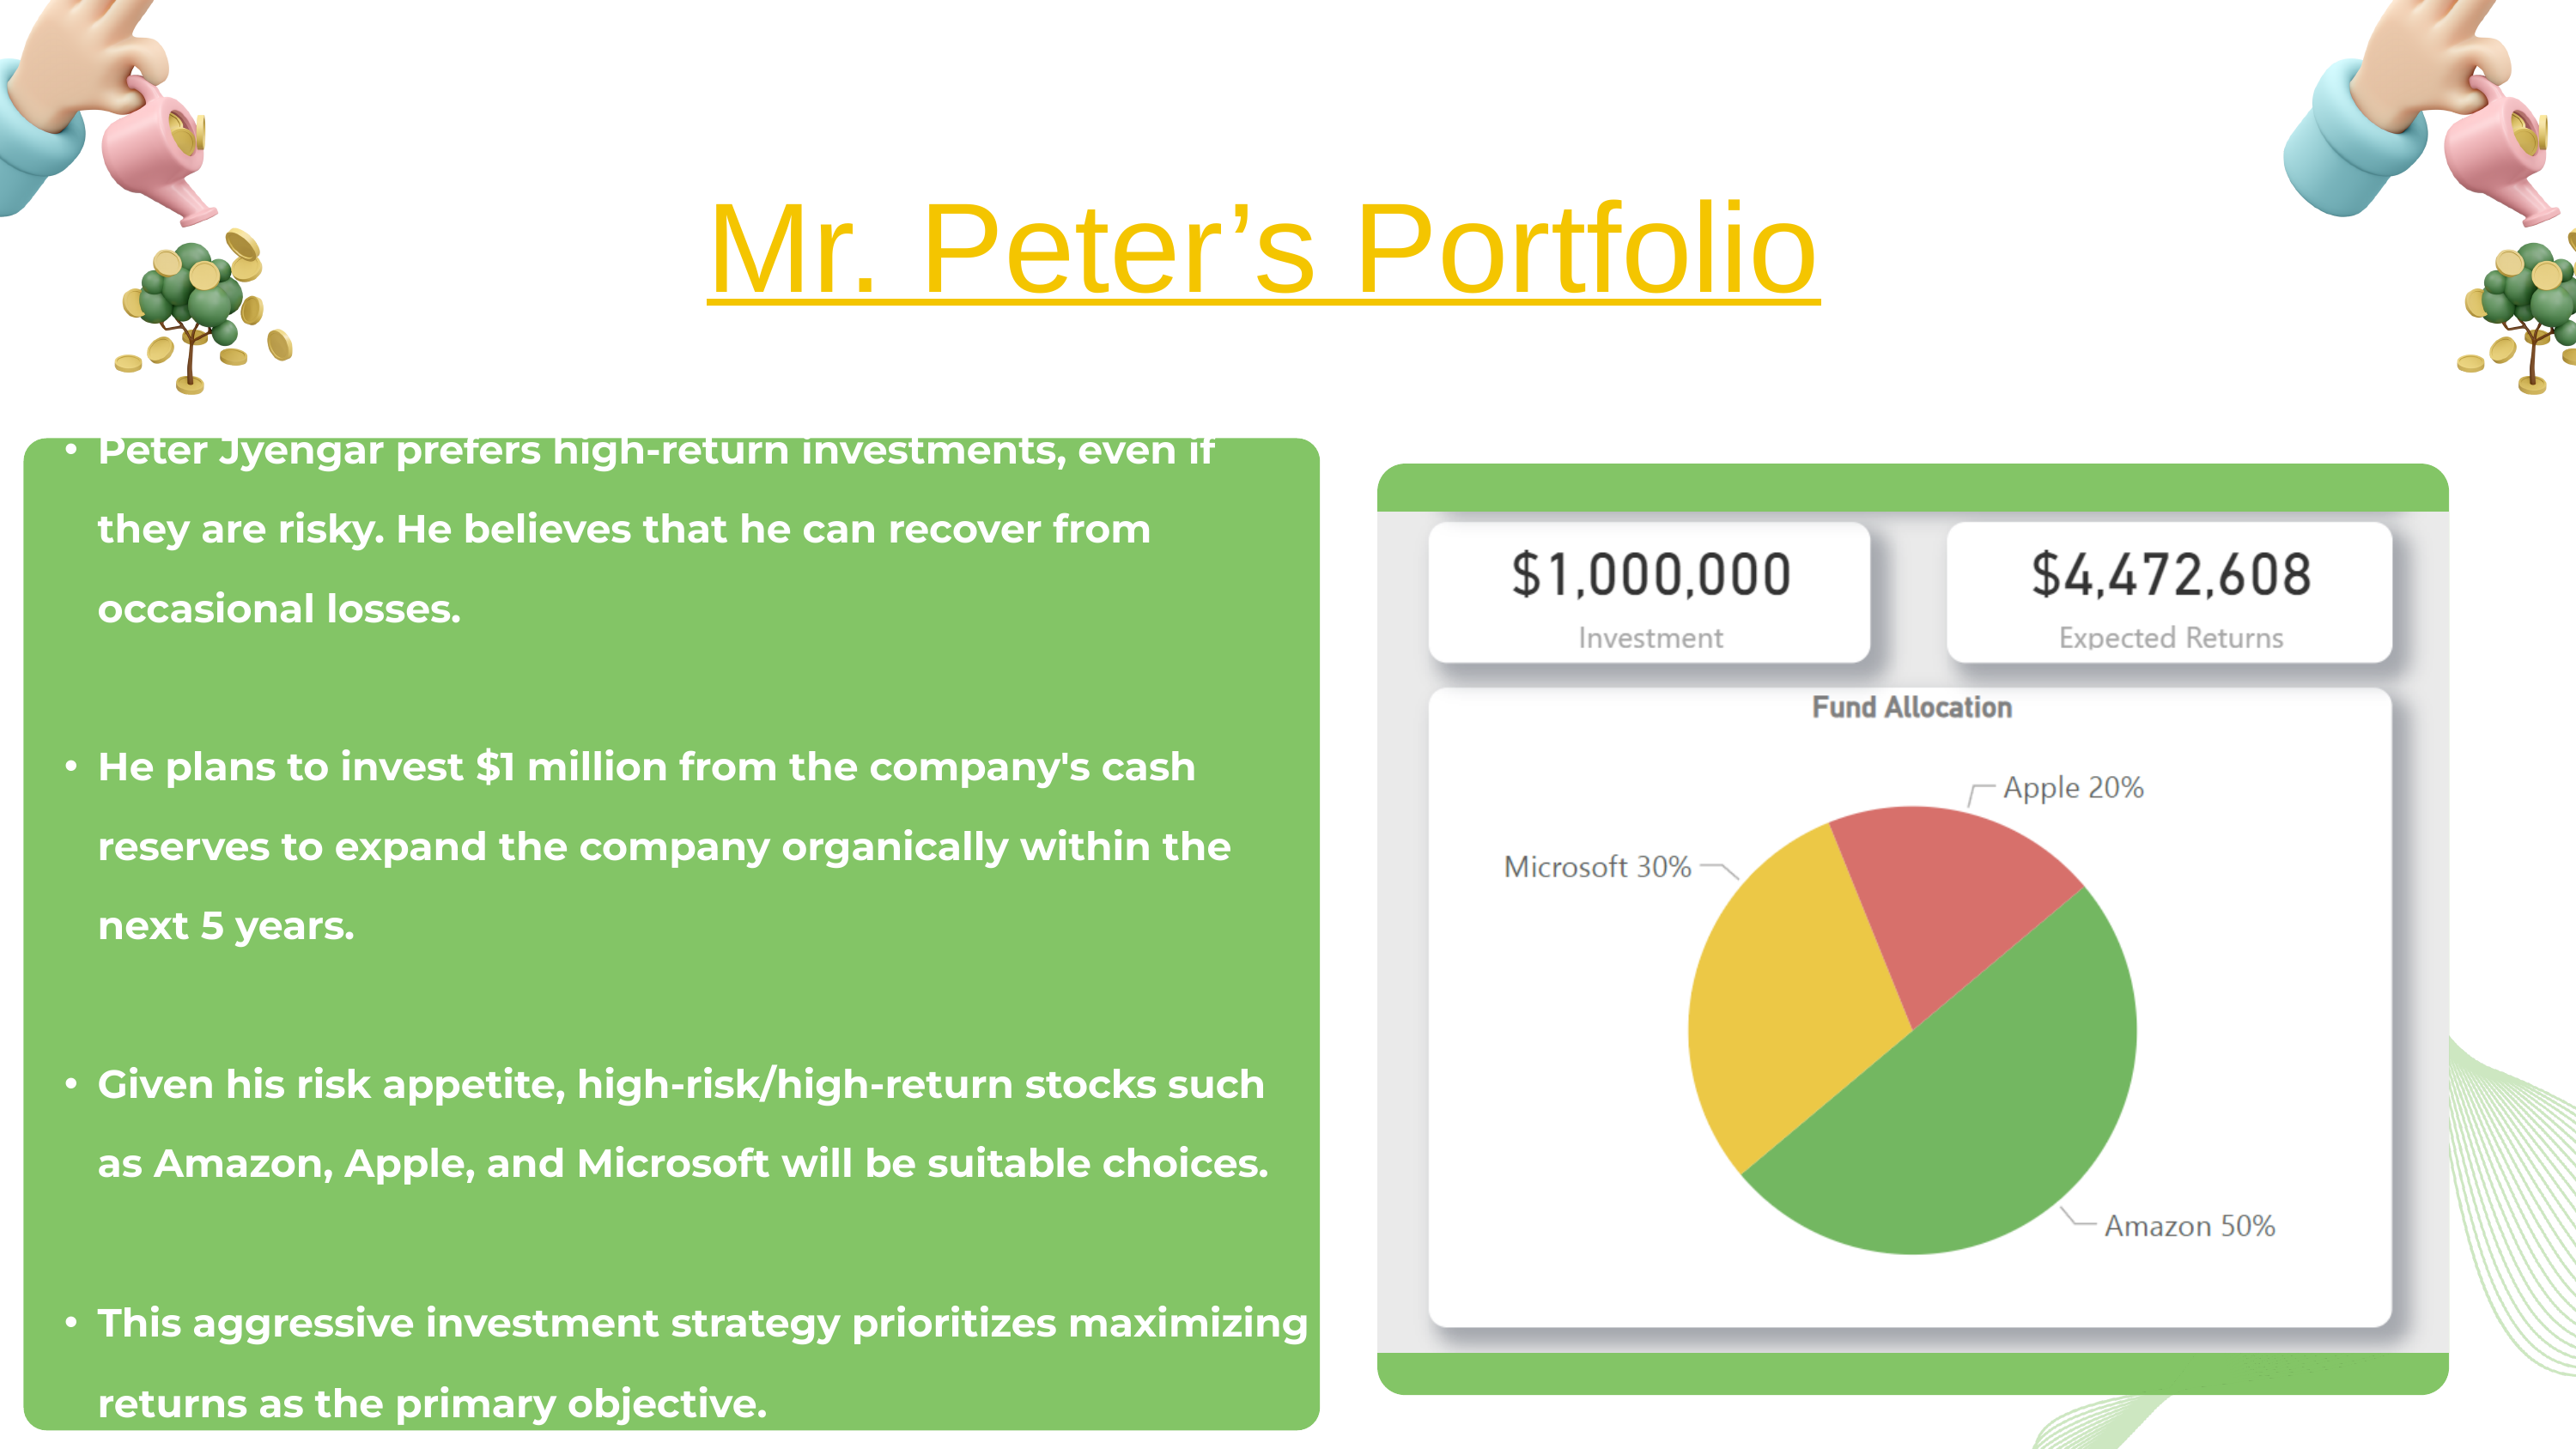

Mr. Peter’s Portfolio

Peter Jyengar prefers high-return investments, even if they are risky. He believes that he can recover from occasional losses.

He plans to invest $1 million from the company's cash reserves to expand the company organically within the next 5 years.

Given his risk appetite, high-risk/high-return stocks such as Amazon, Apple, and Microsoft will be suitable choices.

This aggressive investment strategy prioritizes maximizing returns as the primary objective.